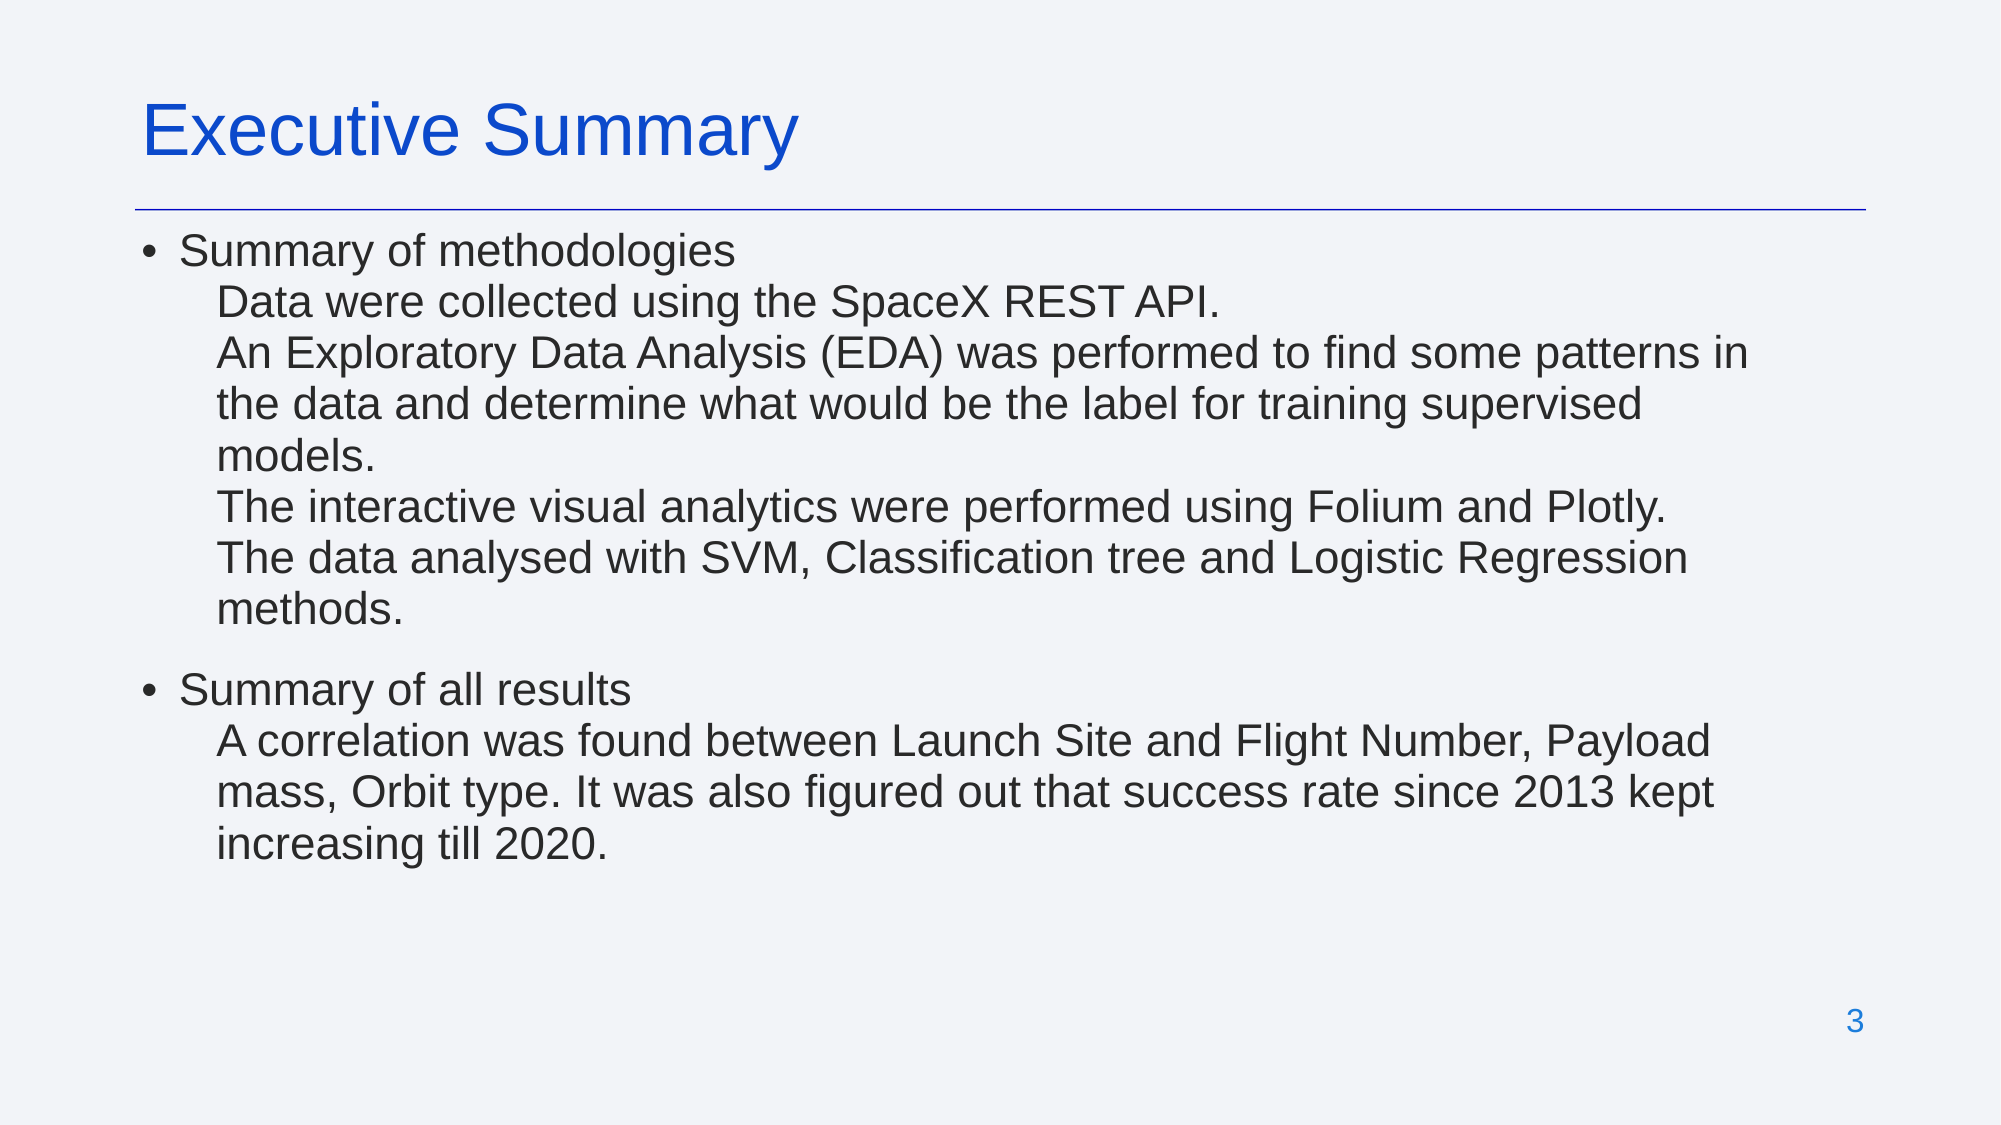

Executive Summary
Summary of methodologies
Data were collected using the SpaceX REST API.
An Exploratory Data Analysis (EDA) was performed to find some patterns in the data and determine what would be the label for training supervised models.
The interactive visual analytics were performed using Folium and Plotly.
The data analysed with SVM, Classification tree and Logistic Regression methods.
Summary of all results
A correlation was found between Launch Site and Flight Number, Payload mass, Orbit type. It was also figured out that success rate since 2013 kept increasing till 2020.
3